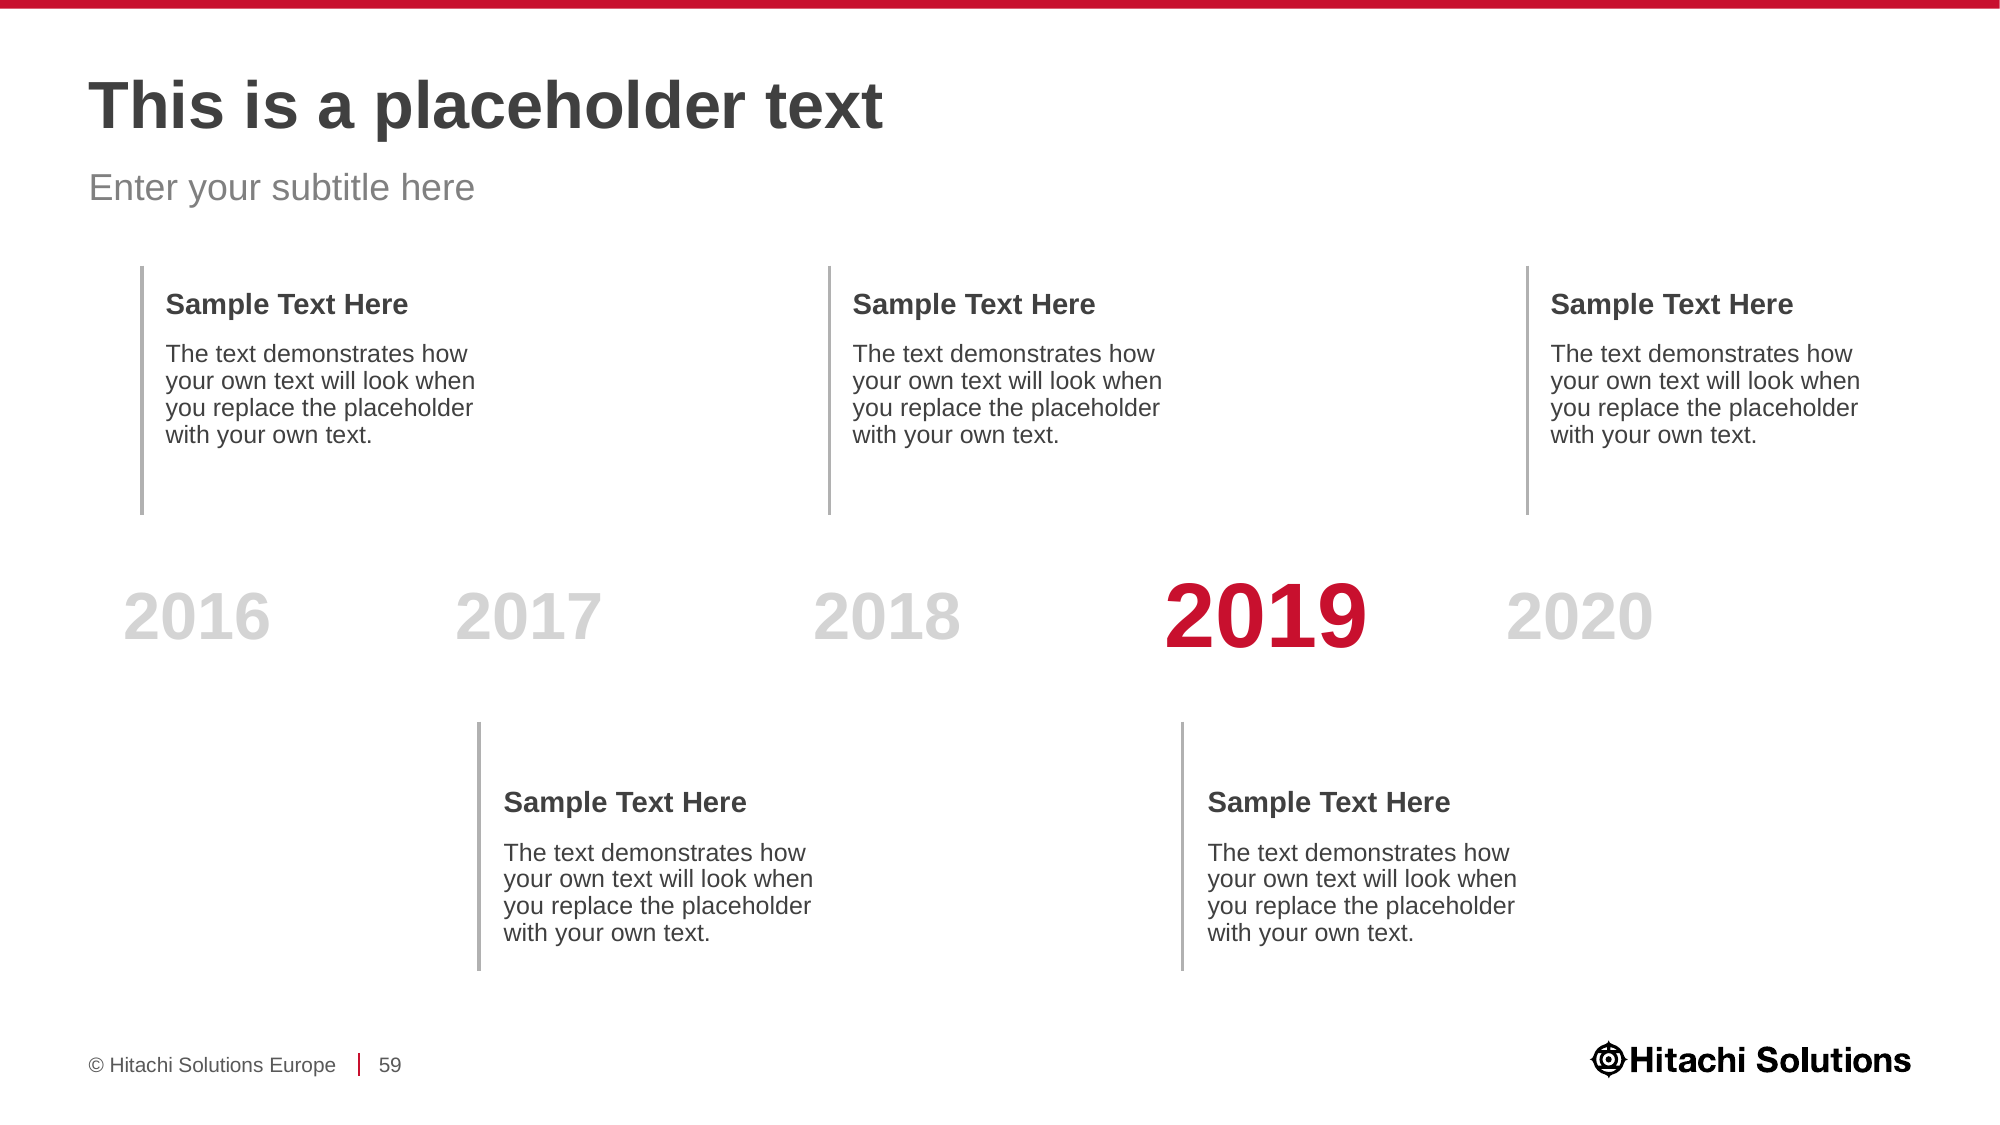

# This is a placeholder text
Enter your subtitle here

Sample Text Here
The text demonstrates how
your own text will look when
you replace the placeholder
with your own text.
Sample Text Here
The text demonstrates how
your own text will look when
you replace the placeholder
with your own text.
Sample Text Here
The text demonstrates how
your own text will look when
you replace the placeholder
with your own text.
2016
2017
2018
2019
2020
Sample Text Here
The text demonstrates how
your own text will look when
you replace the placeholder
with your own text.
Sample Text Here
The text demonstrates how
your own text will look when
you replace the placeholder
with your own text.
© Hitachi Solutions Europe
59